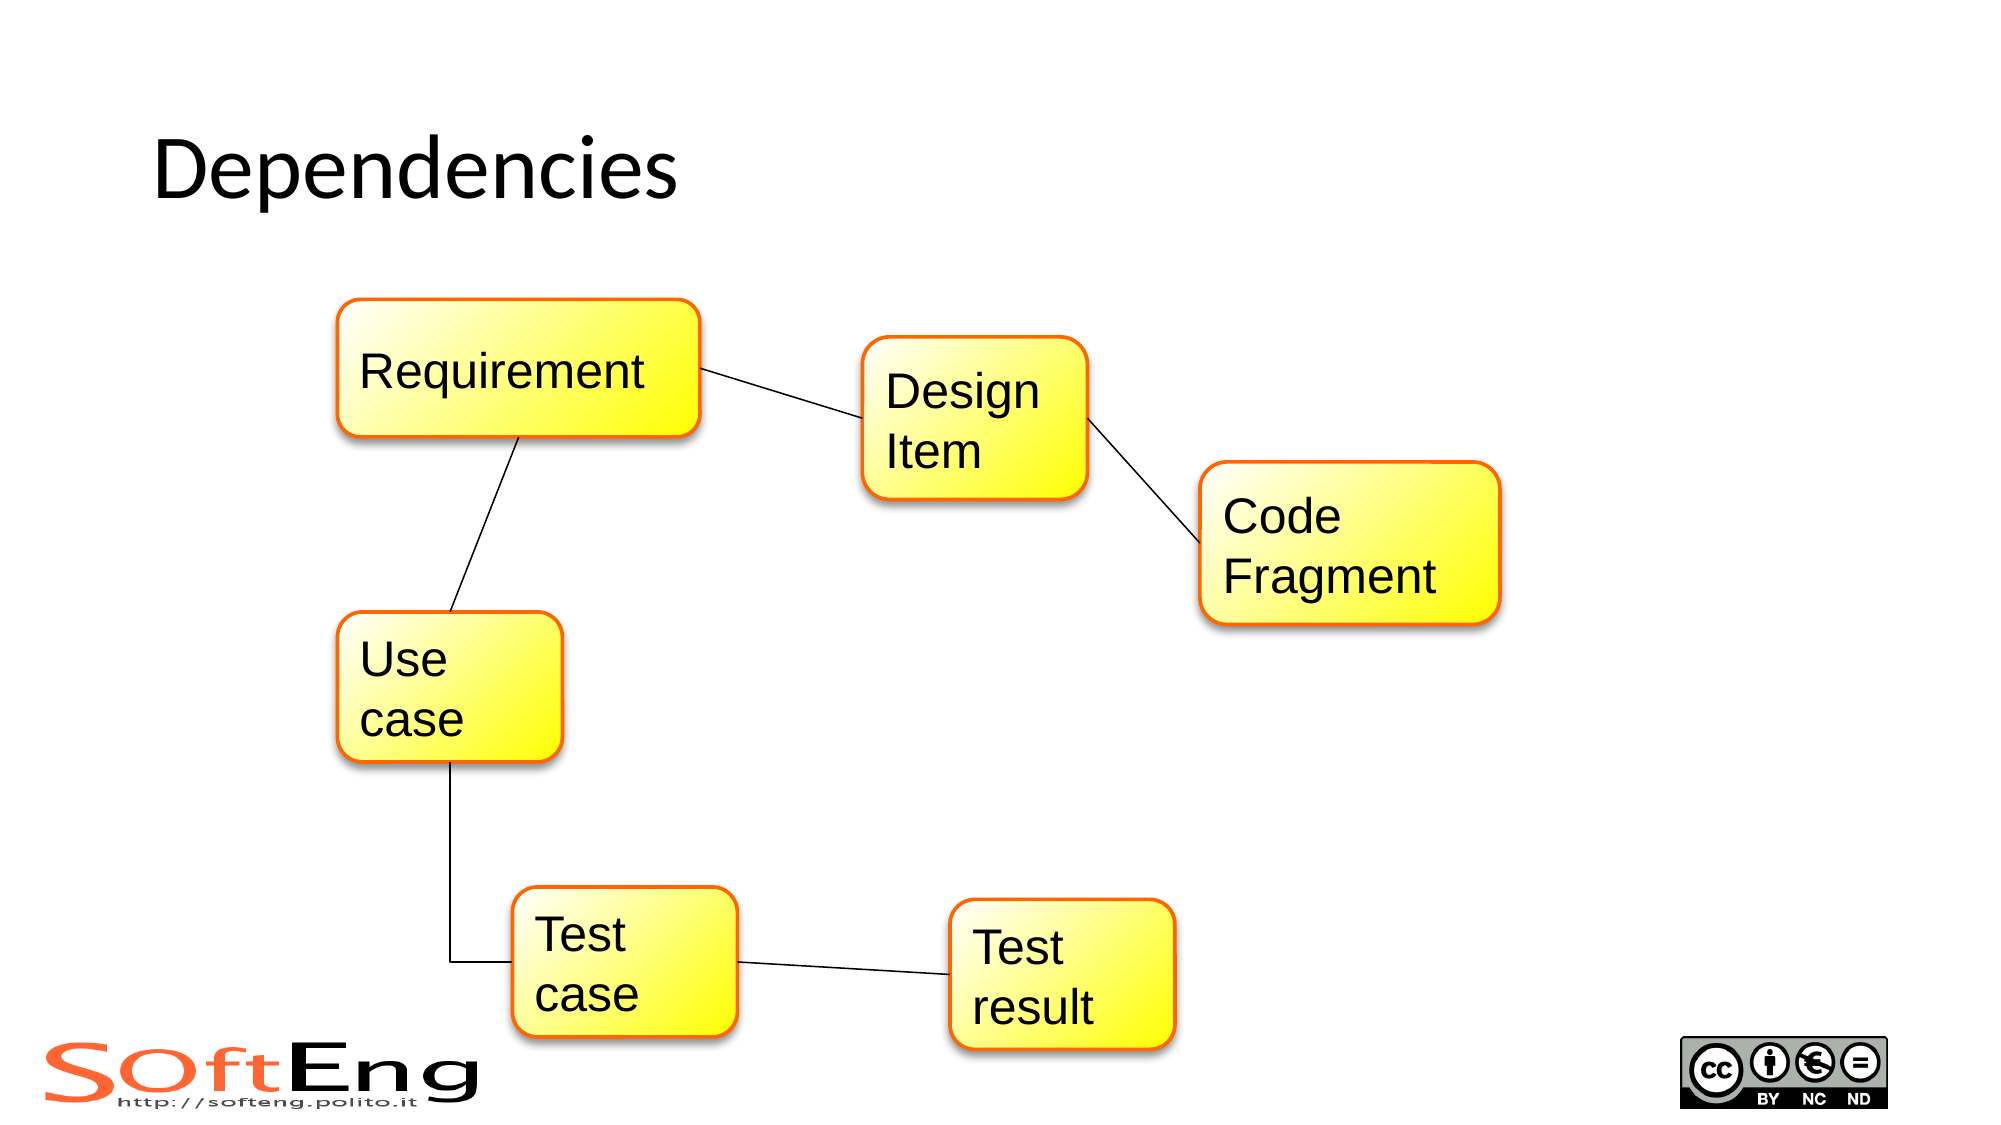

# Dependencies
Requirement
Design Item
Code
Fragment
Use case
Test
case
Test result